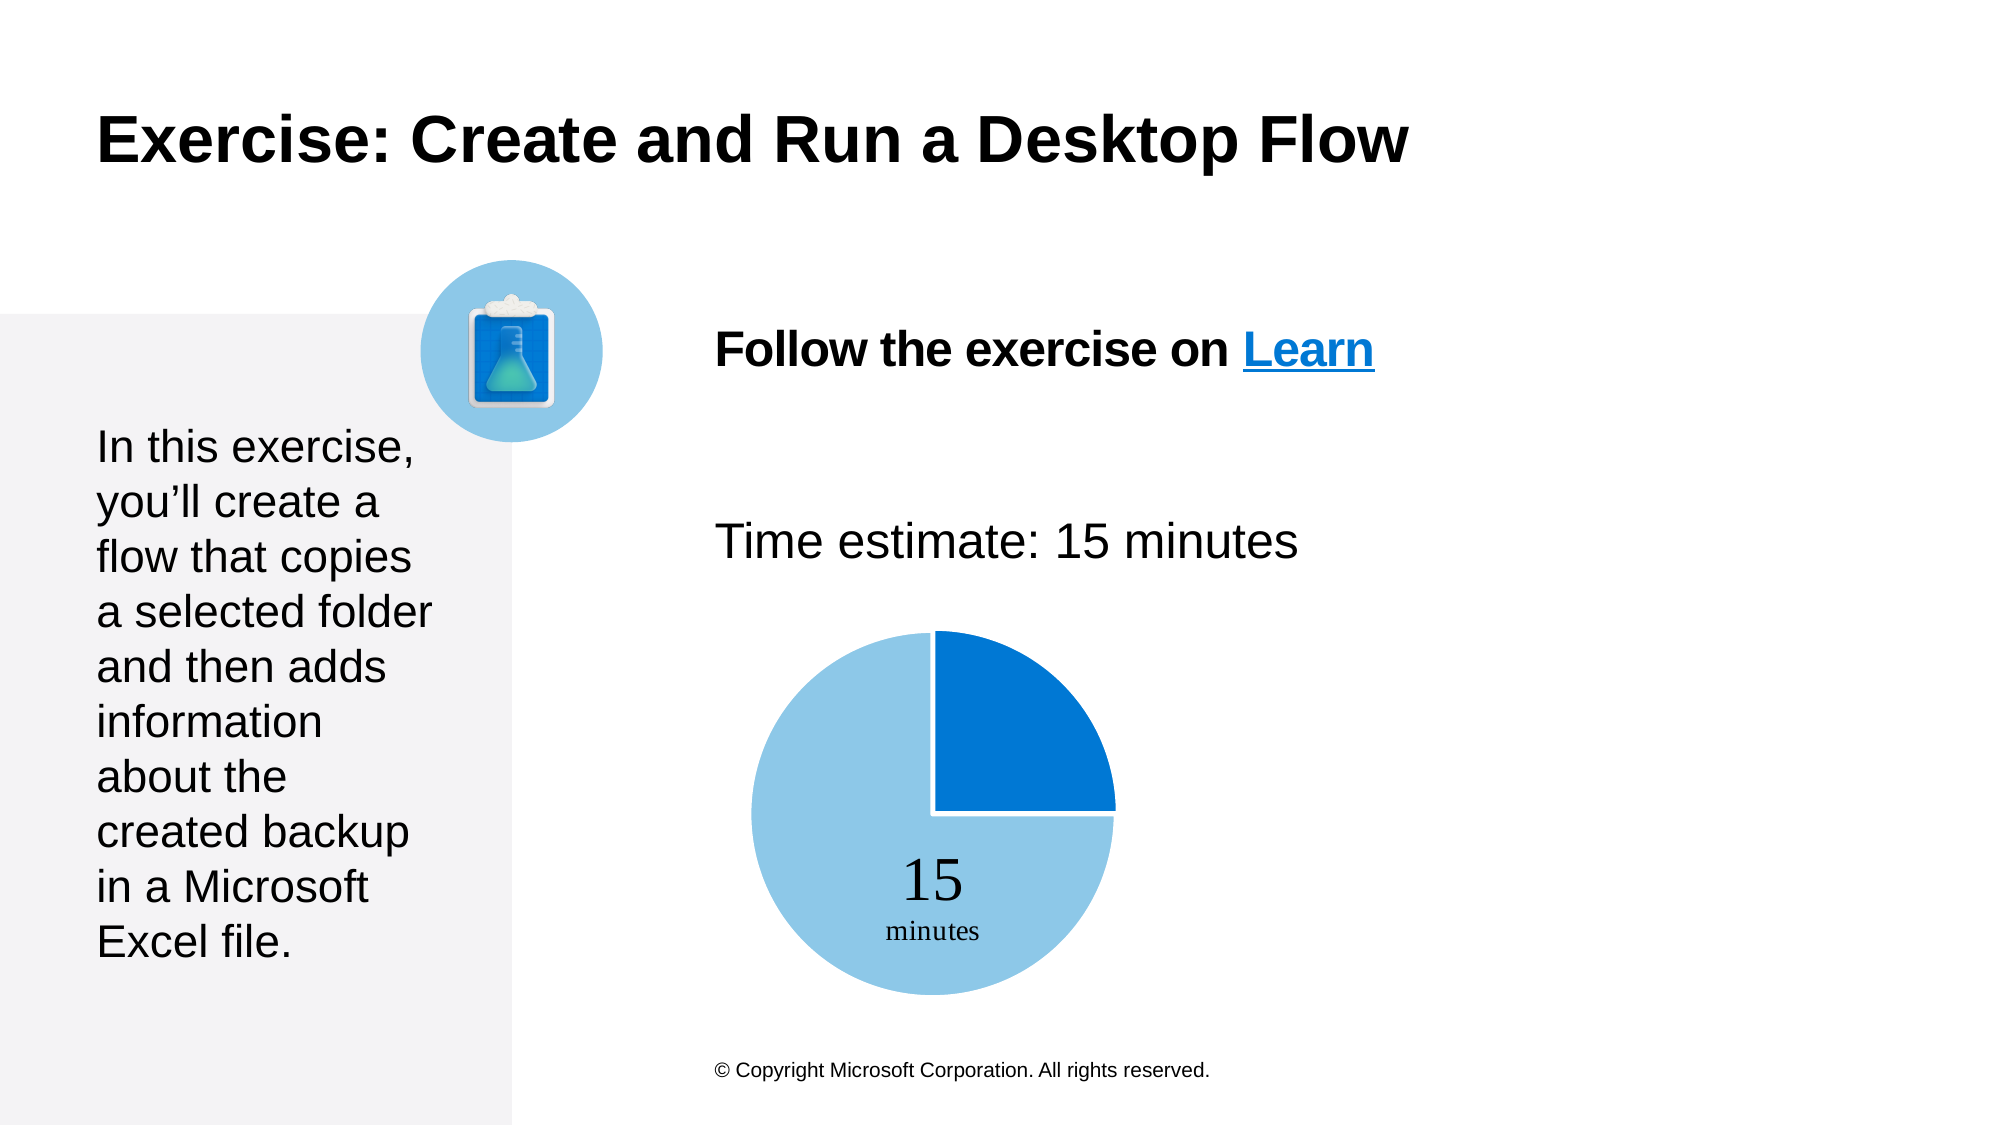

# Exercise: Create and Run a Desktop Flow
Follow the exercise on Learn
In this exercise, you’ll create a flow that copies a selected folder and then adds information about the created backup in a Microsoft Excel file.
Time estimate: 15 minutes

### Chart

| Category |  |
|---|---|